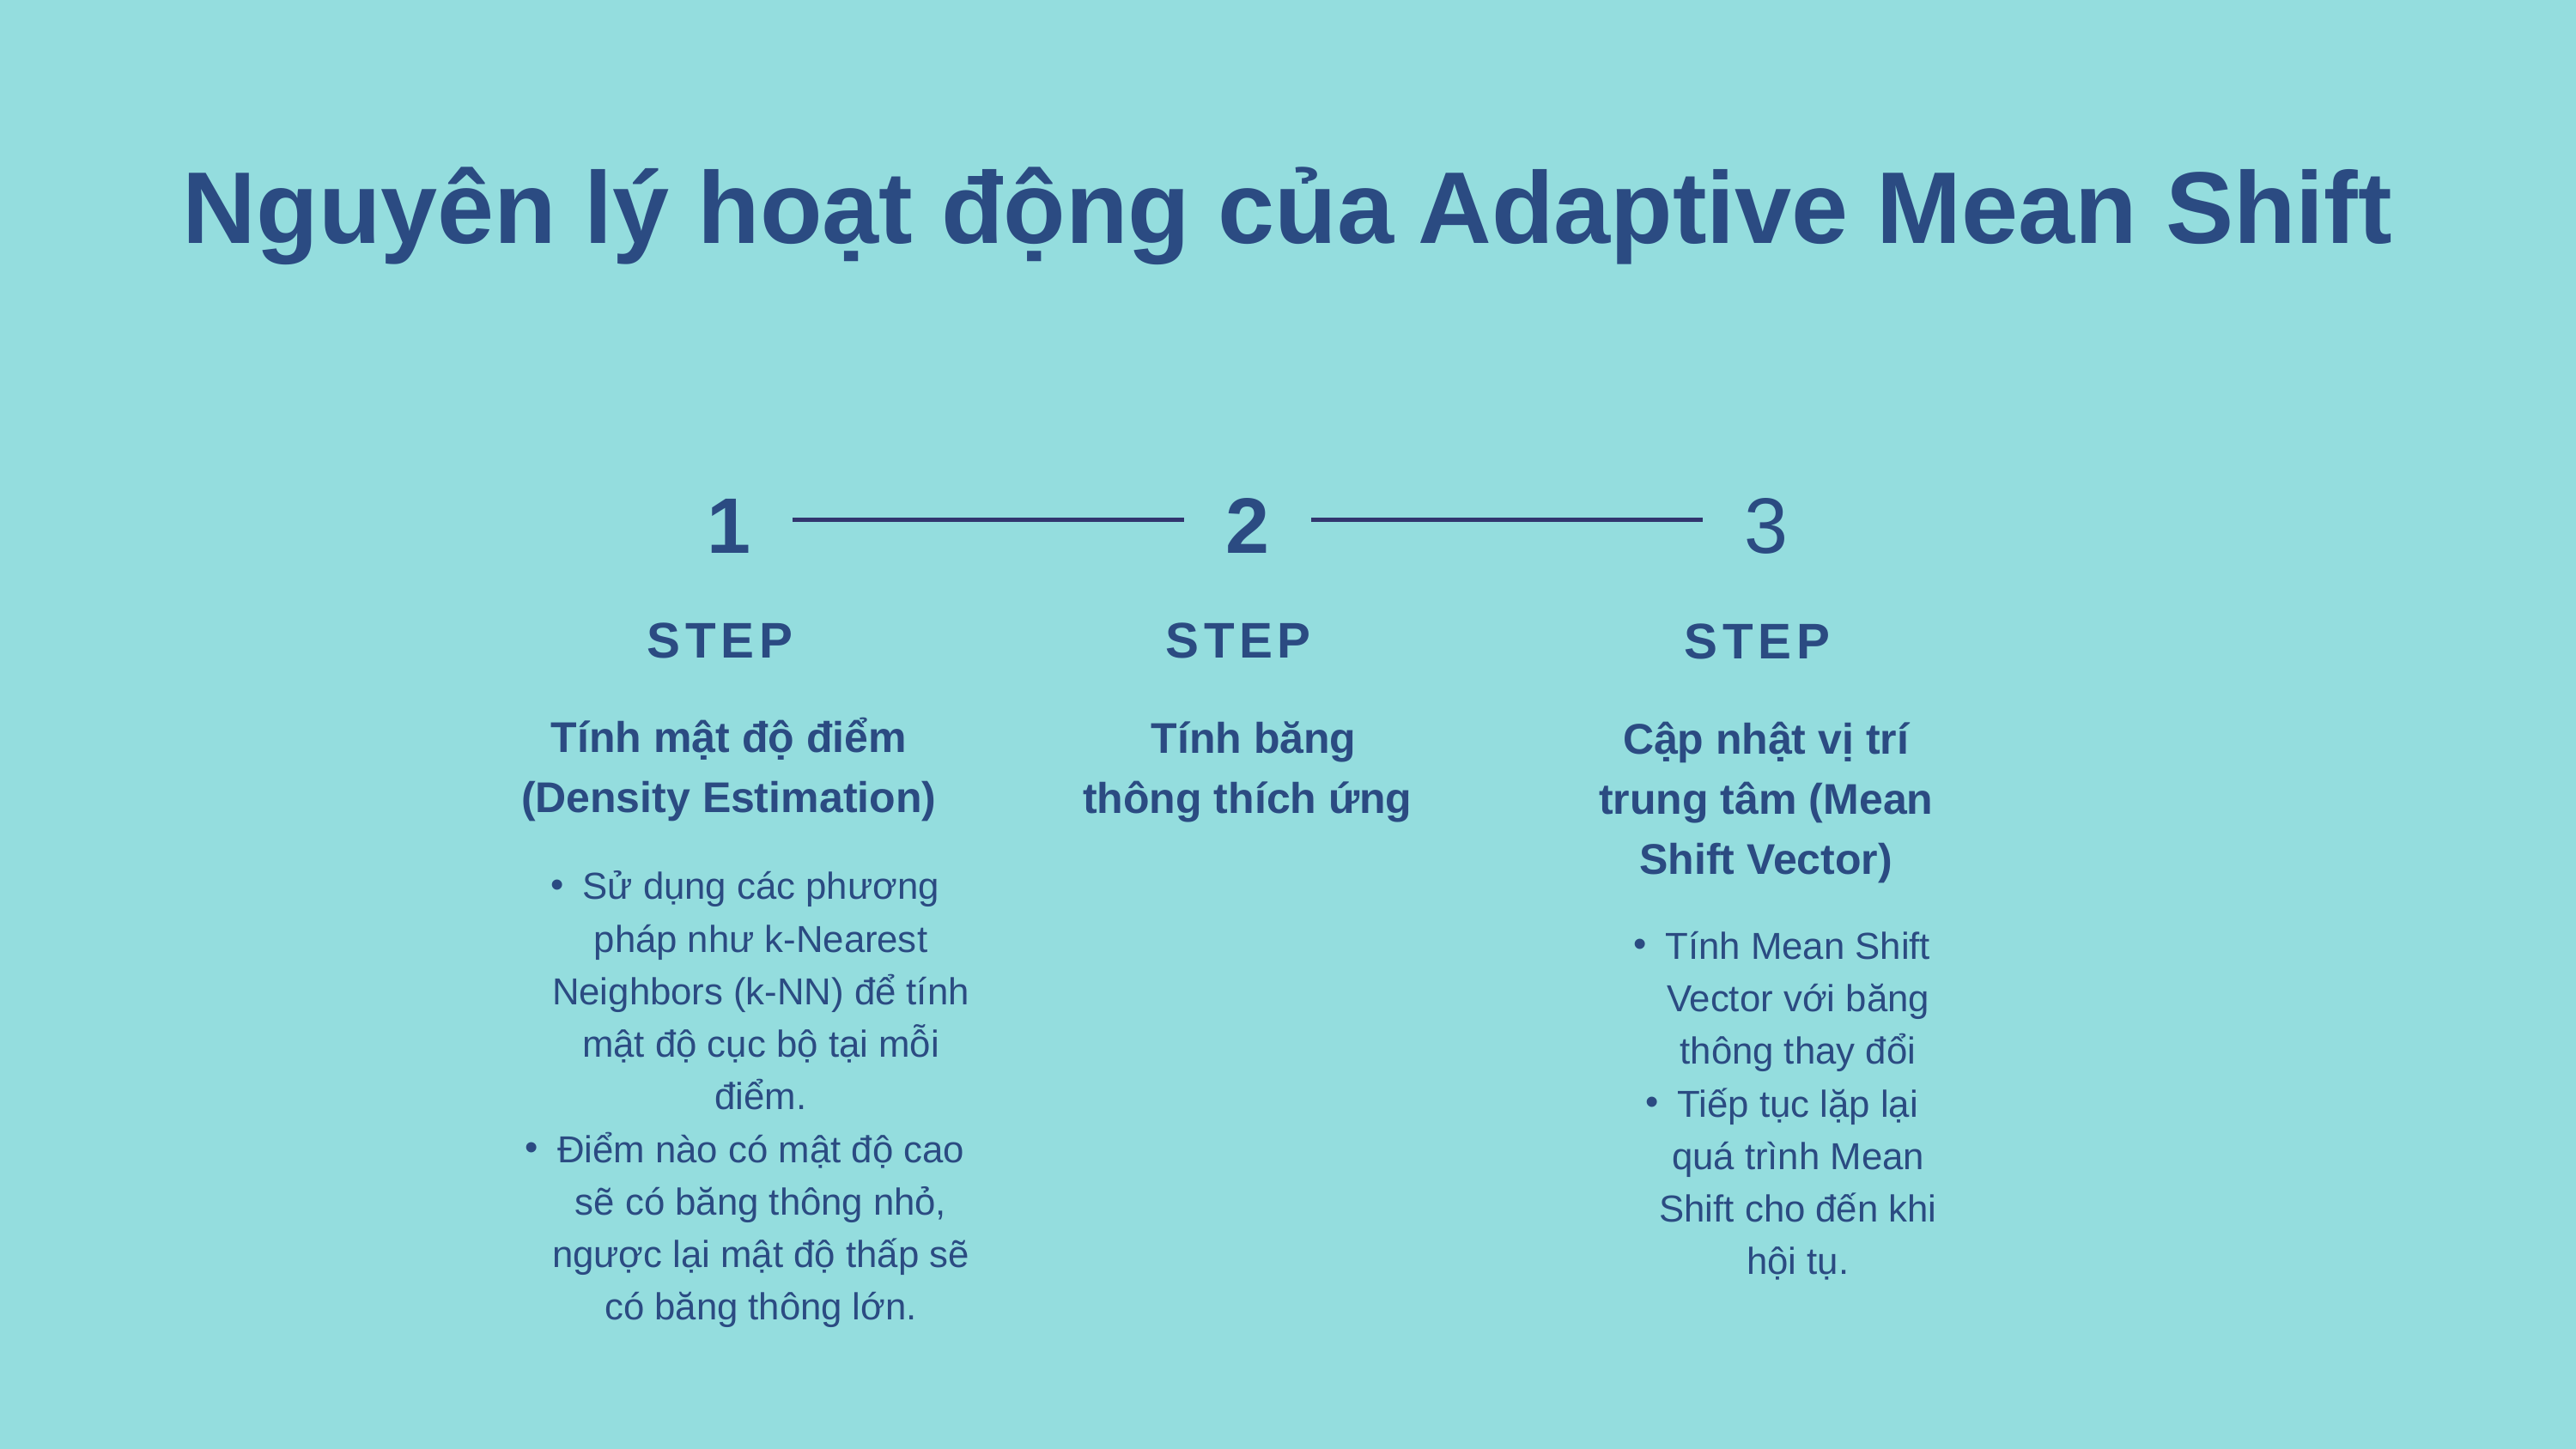

Nguyên lý hoạt động của Adaptive Mean Shift

1

2

3

STEP
Tính mật độ điểm (Density Estimation)
Sử dụng các phương pháp như k-Nearest Neighbors (k-NN) để tính mật độ cục bộ tại mỗi điểm.
Điểm nào có mật độ cao sẽ có băng thông nhỏ, ngược lại mật độ thấp sẽ có băng thông lớn.

STEP
 Tính băng thông thích ứng
STEP
Cập nhật vị trí trung tâm (Mean Shift Vector)
Tính Mean Shift Vector với băng thông thay đổi
Tiếp tục lặp lại quá trình Mean Shift cho đến khi hội tụ.